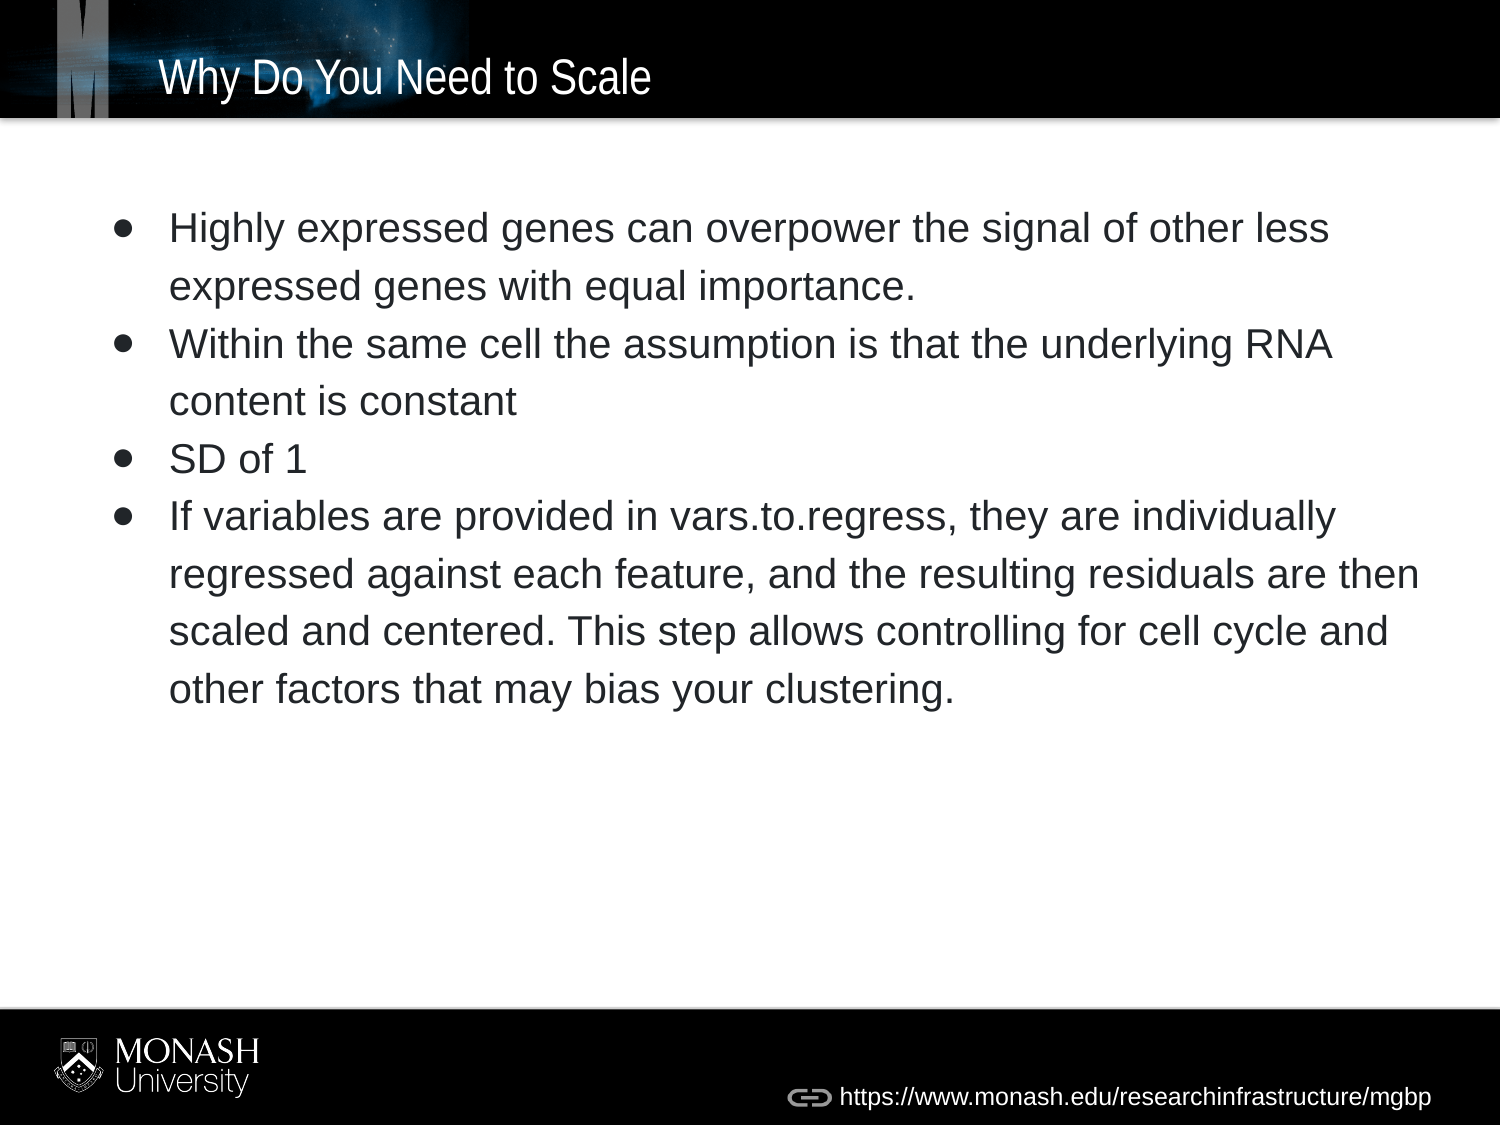

# Why Do You Need to Scale
Highly expressed genes can overpower the signal of other less expressed genes with equal importance.
Within the same cell the assumption is that the underlying RNA content is constant
SD of 1
If variables are provided in vars.to.regress, they are individually regressed against each feature, and the resulting residuals are then scaled and centered. This step allows controlling for cell cycle and other factors that may bias your clustering.